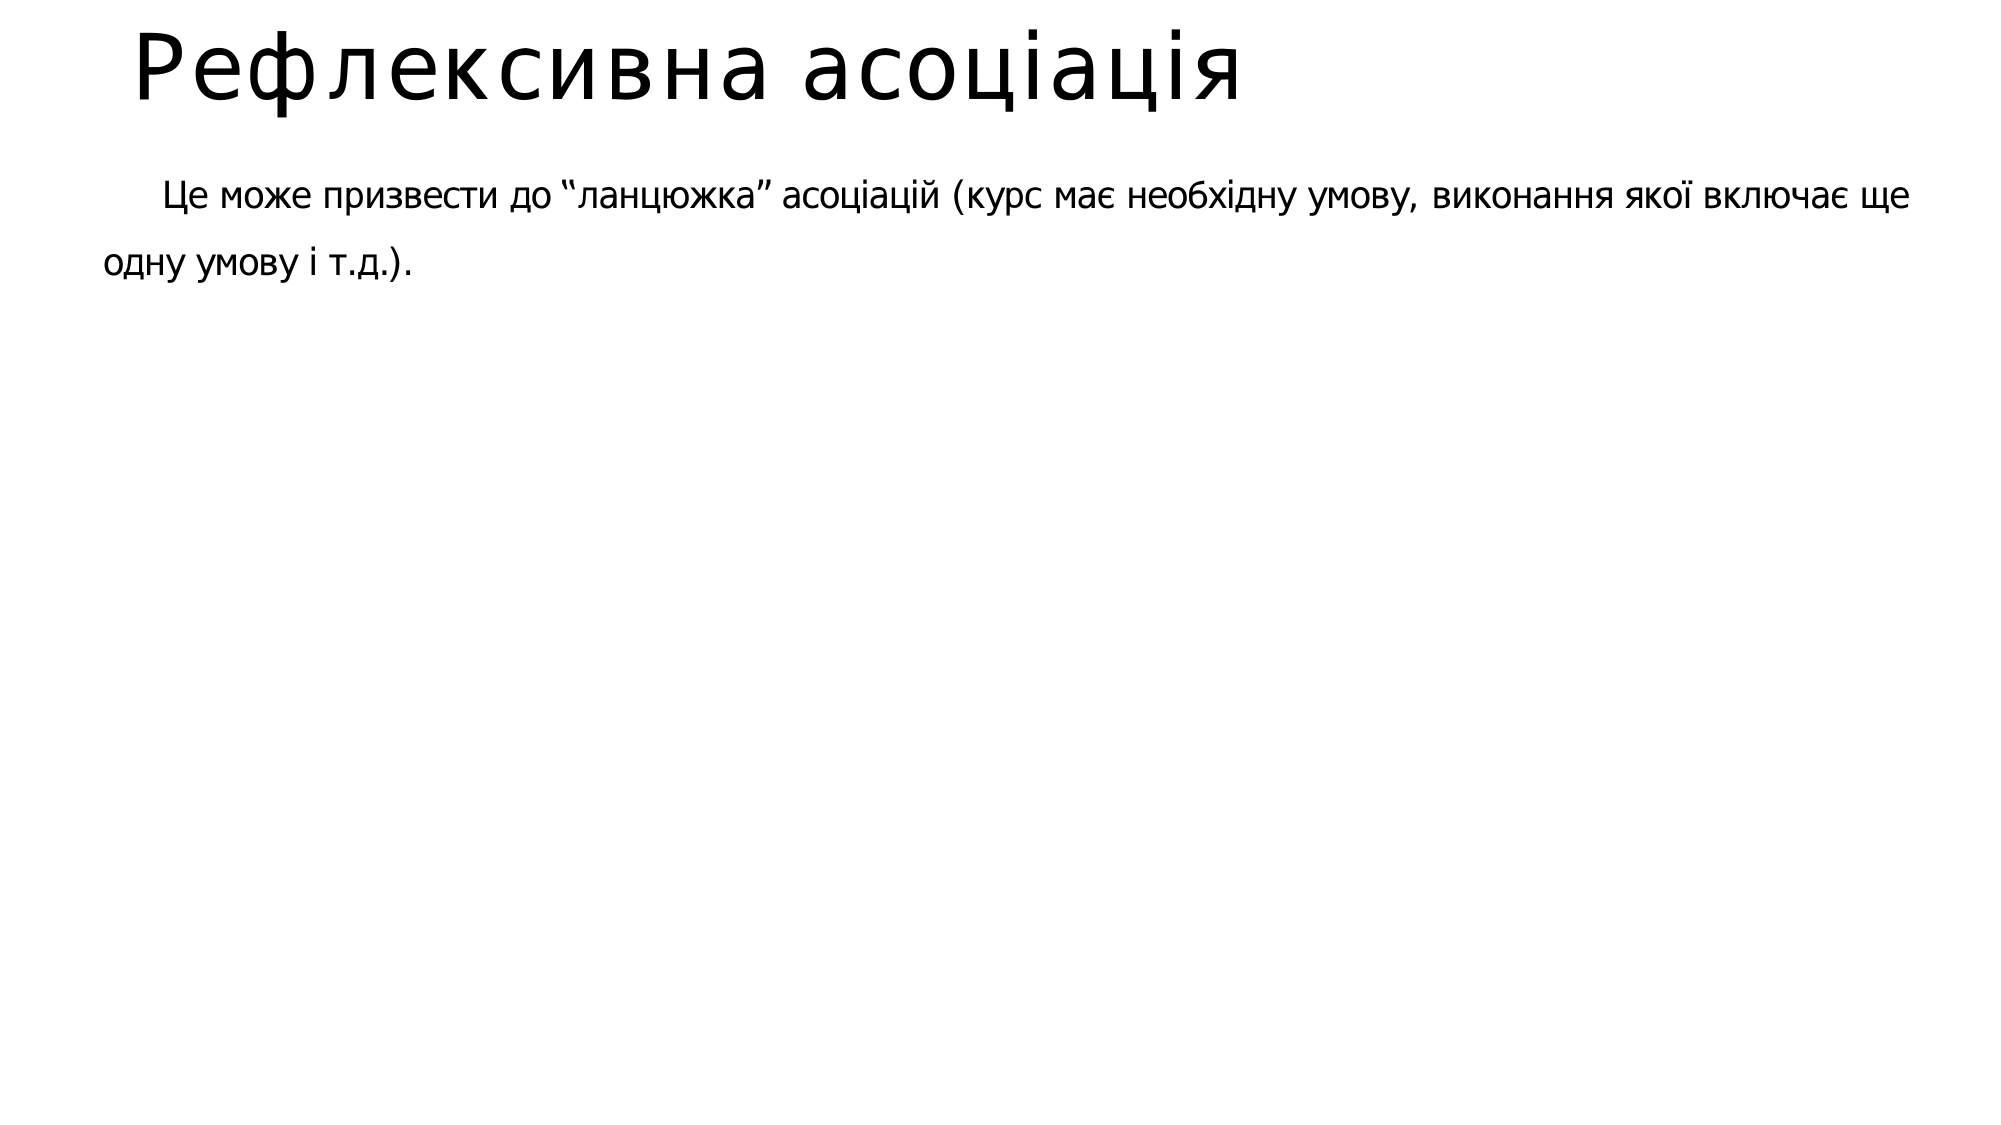

# Рефлексивна асоціація
Це може призвести до “ланцюжка” асоціацій (курс має необхідну умову, виконання якої включає ще одну умову і т.д.).